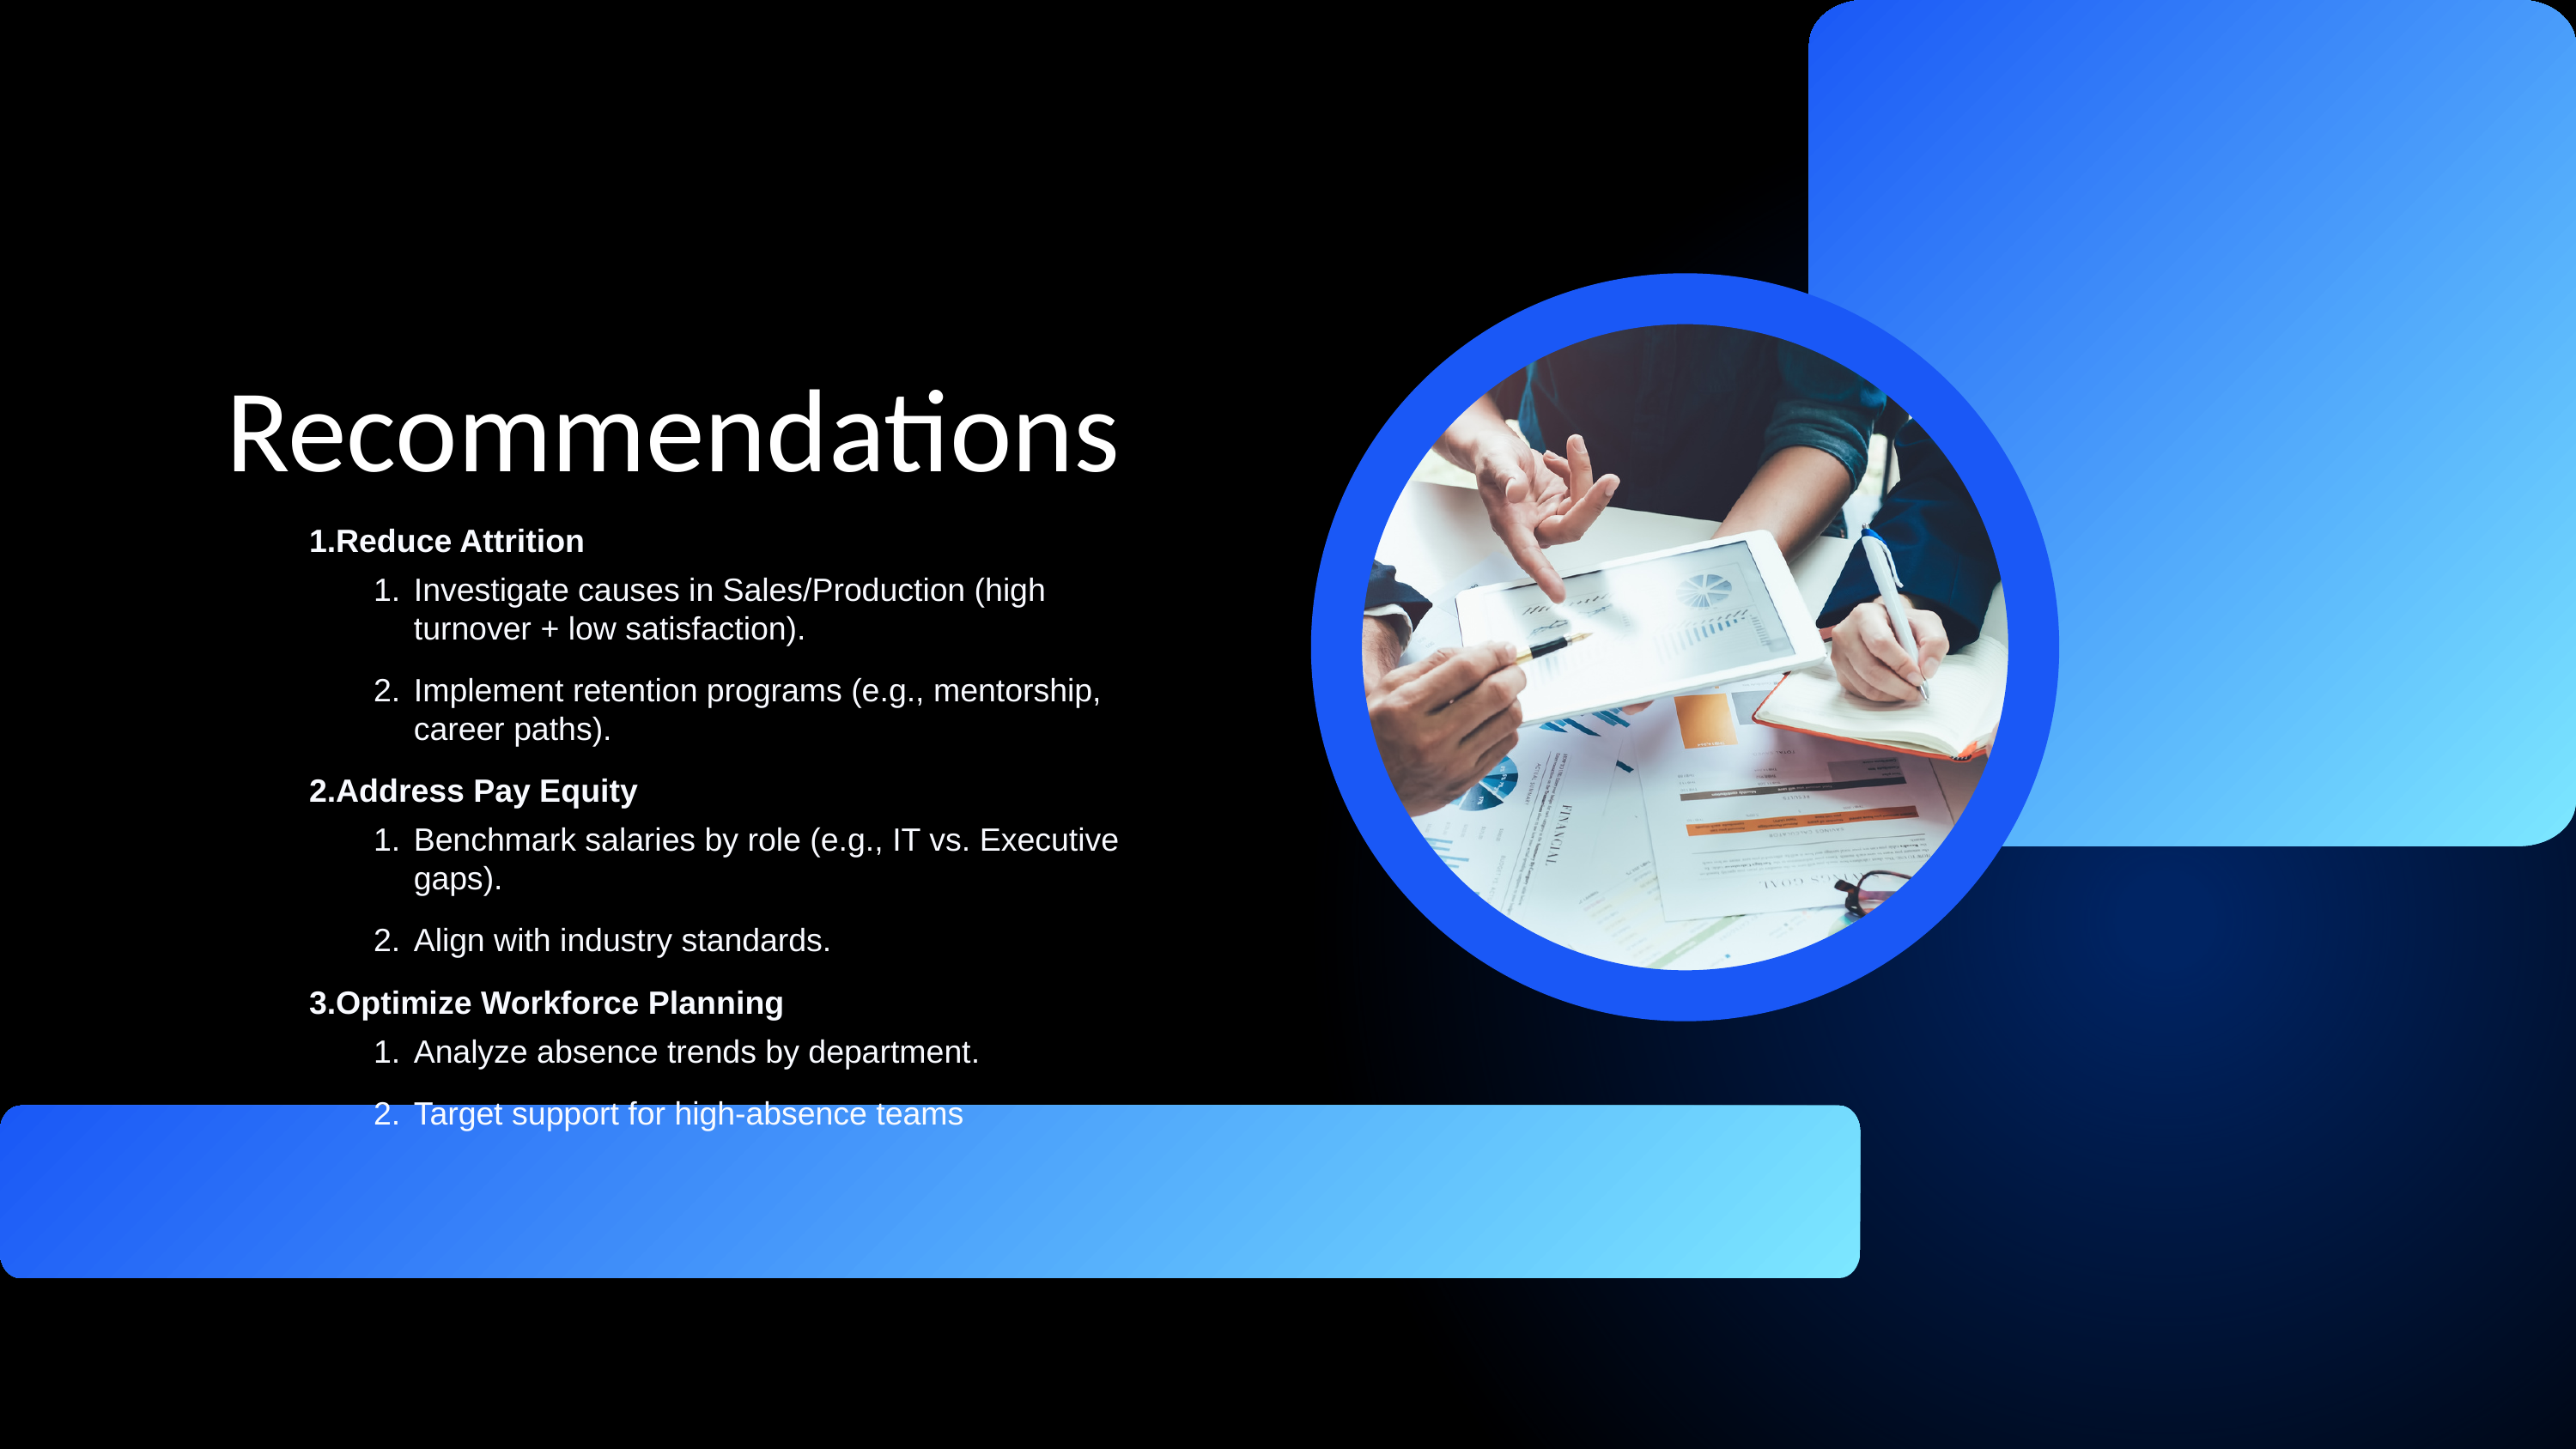

Recommendations
Reduce Attrition
Investigate causes in Sales/Production (high turnover + low satisfaction).
Implement retention programs (e.g., mentorship, career paths).
Address Pay Equity
Benchmark salaries by role (e.g., IT vs. Executive gaps).
Align with industry standards.
Optimize Workforce Planning
Analyze absence trends by department.
Target support for high-absence teams